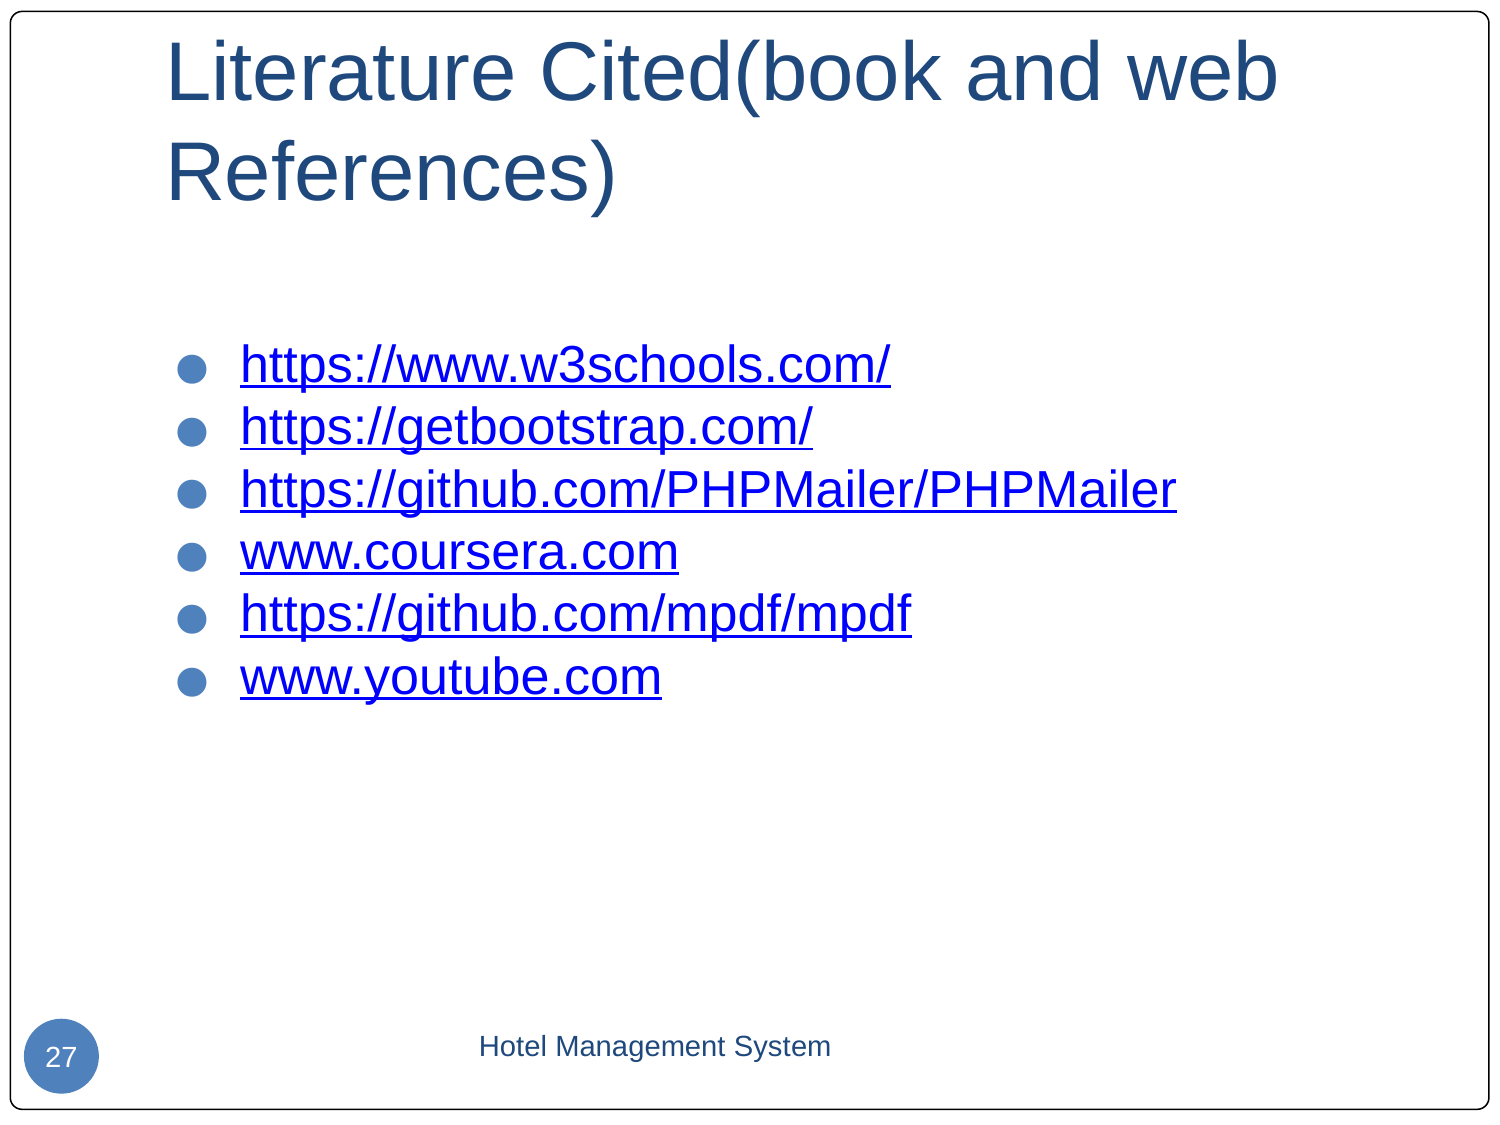

# Literature Cited(book and web References)

https://www.w3schools.com/
https://getbootstrap.com/
https://github.com/PHPMailer/PHPMailer
www.coursera.com
https://github.com/mpdf/mpdf
www.youtube.com

Hotel Management System
27